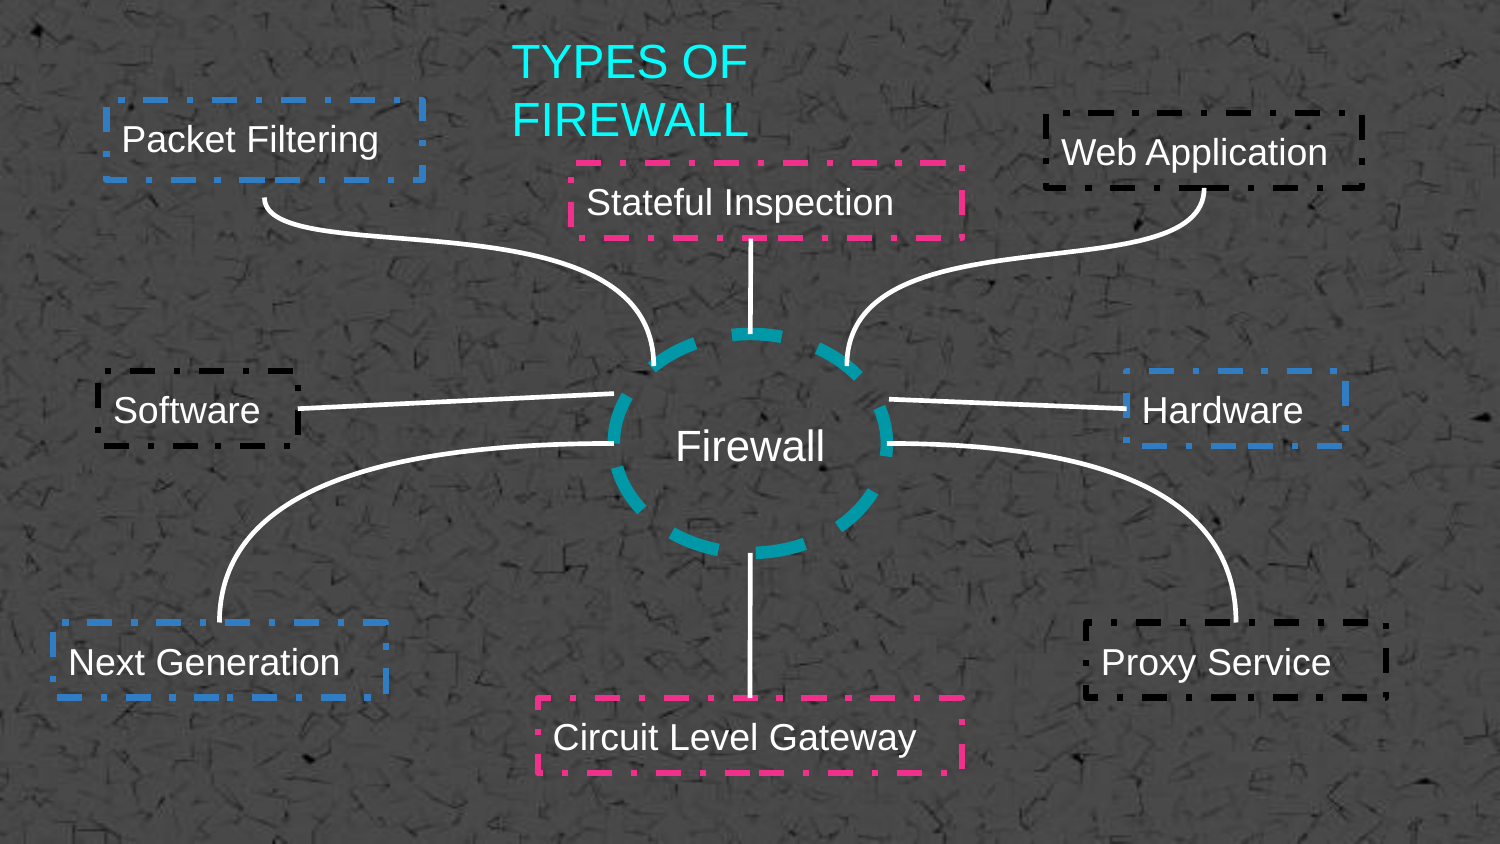

TYPES OF FIREWALL
Packet Filtering
Web Application
Stateful Inspection
Firewall
Software
Hardware
Next Generation
Proxy Service
Circuit Level Gateway